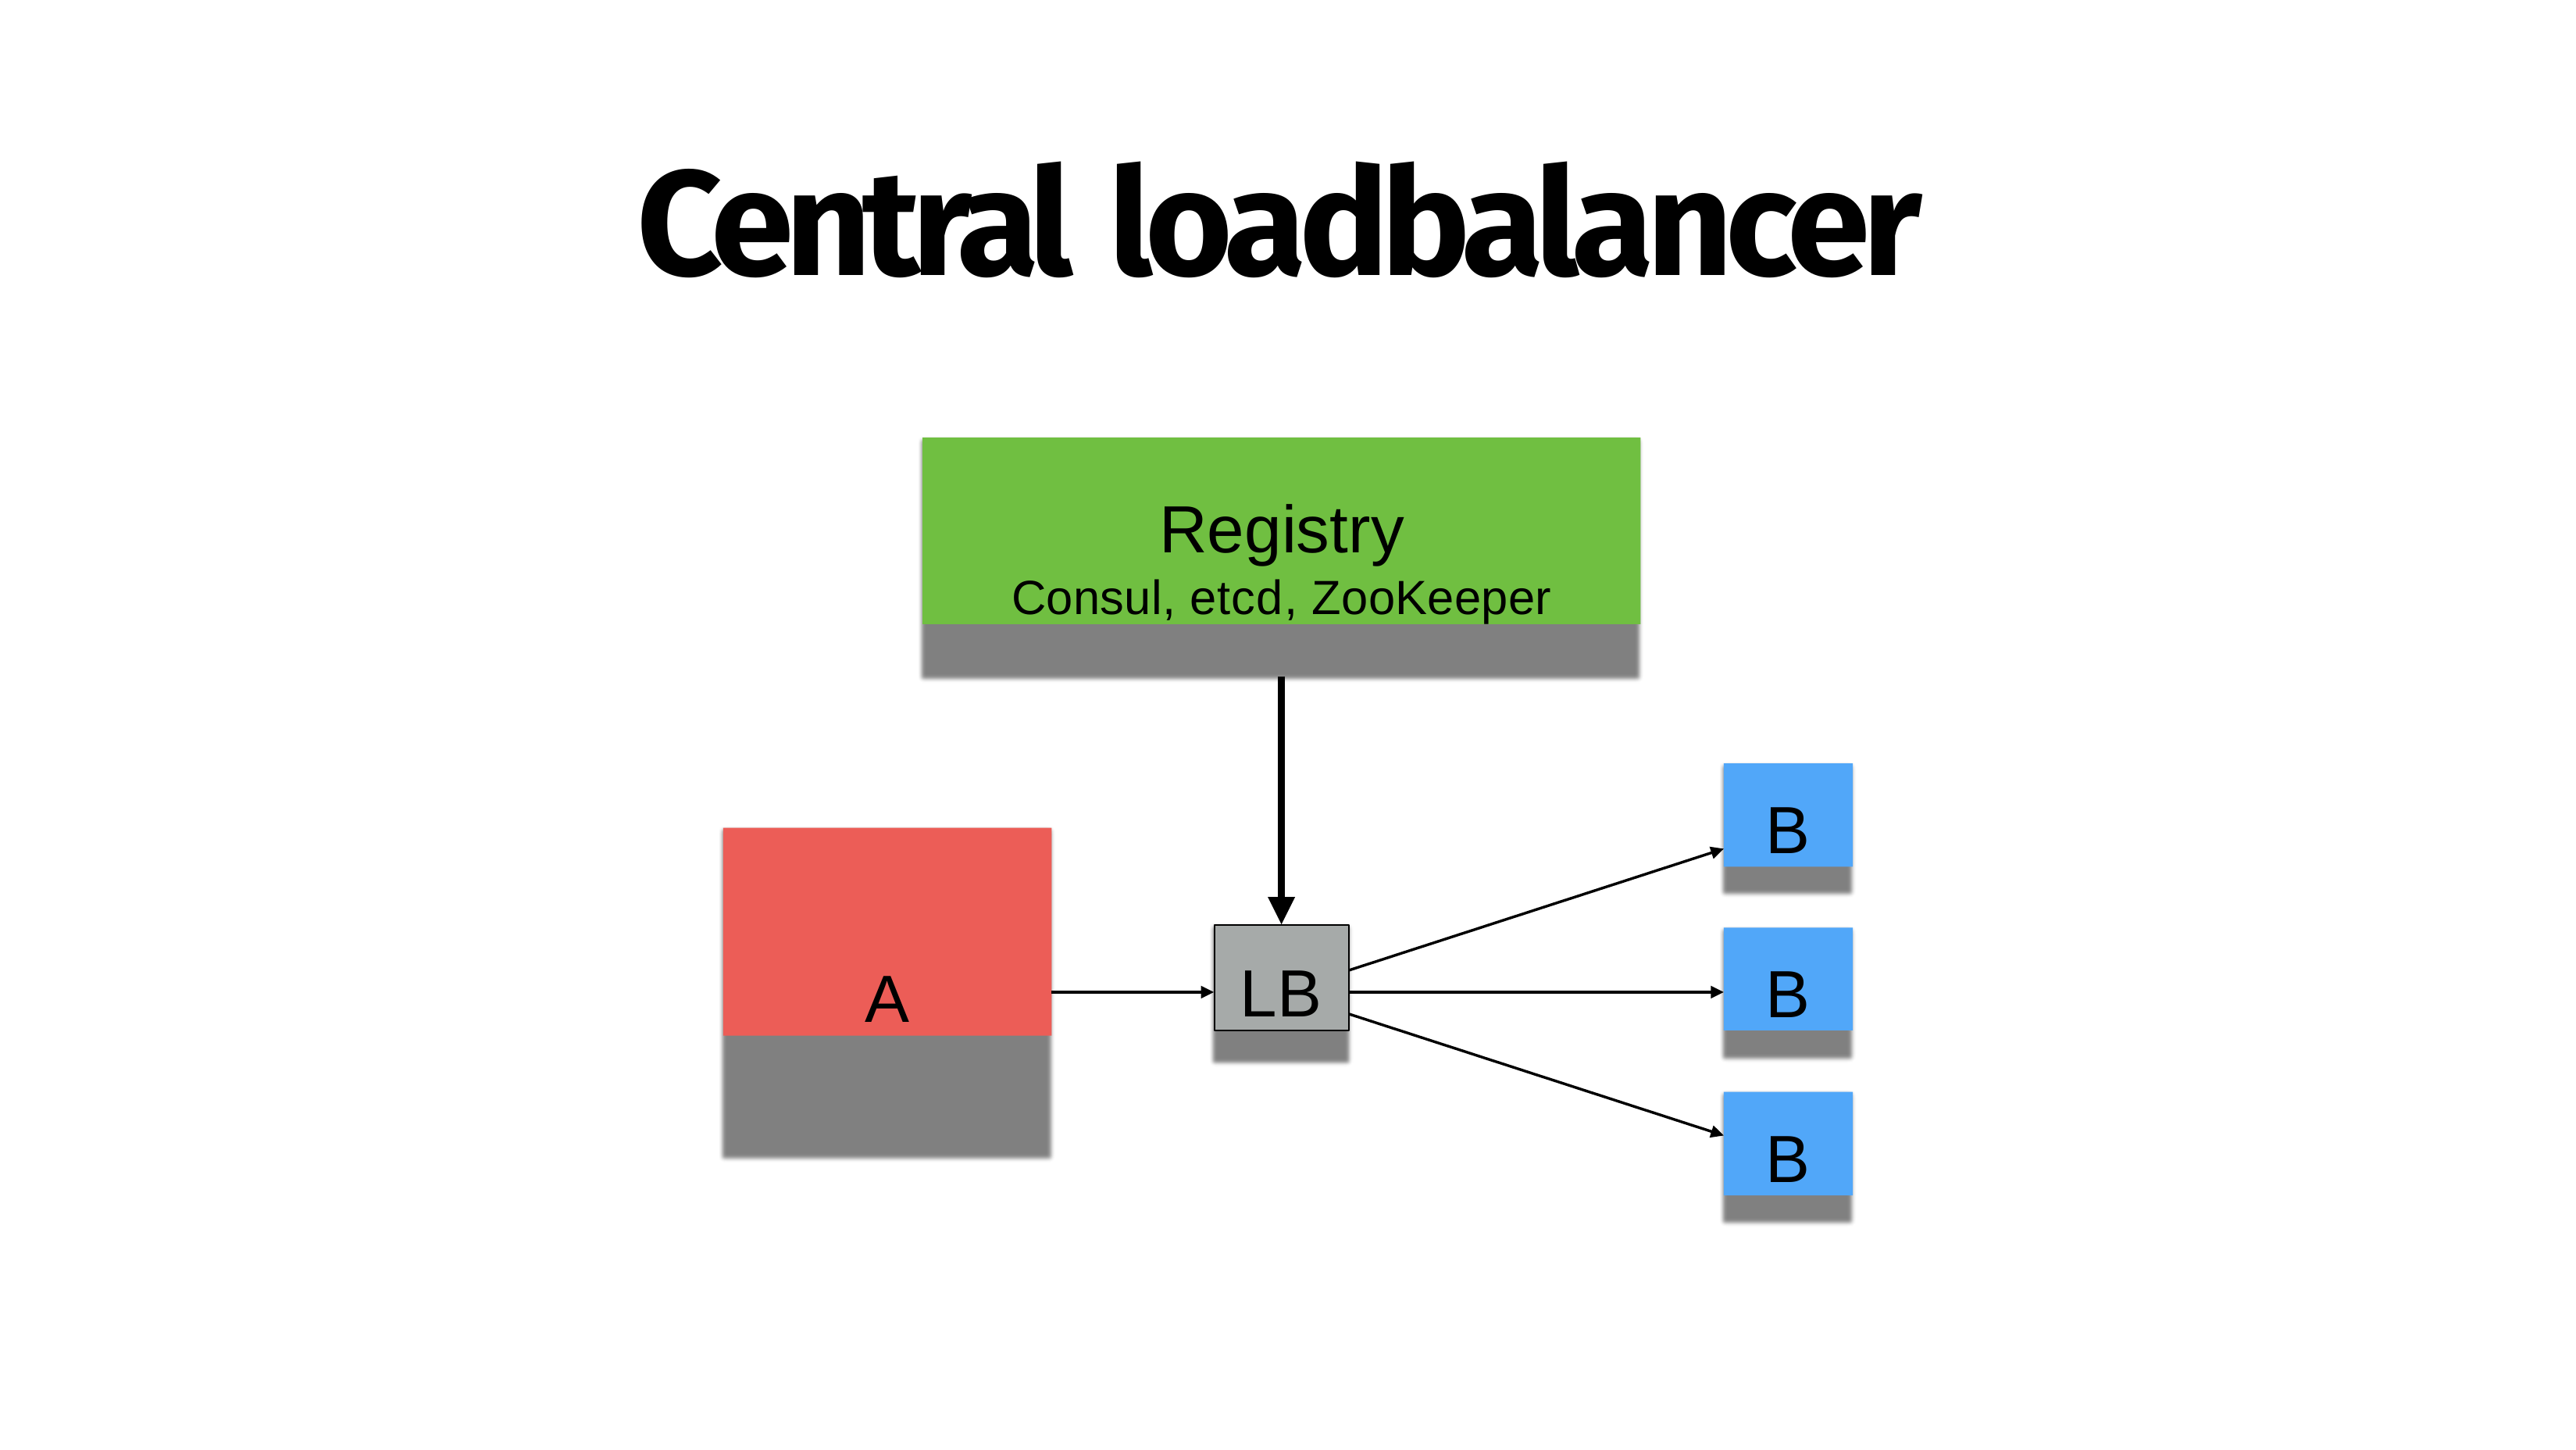

# Central loadbalancer

Registry
Consul, etcd, ZooKeeper

B

A

LB

B

B